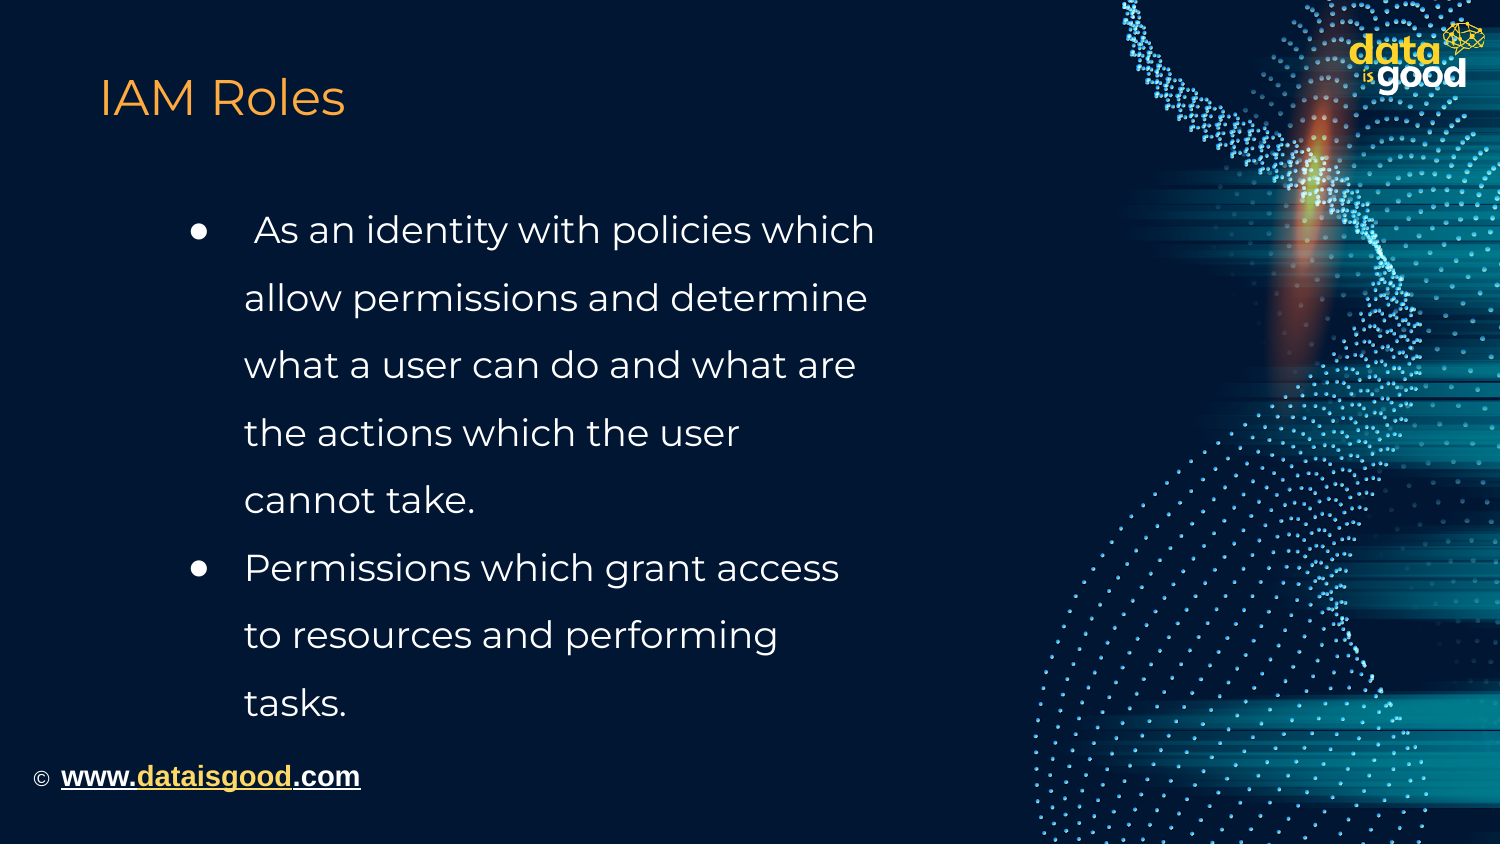

# IAM Roles
 As an identity with policies which allow permissions and determine what a user can do and what are the actions which the user cannot take.
Permissions which grant access to resources and performing tasks.